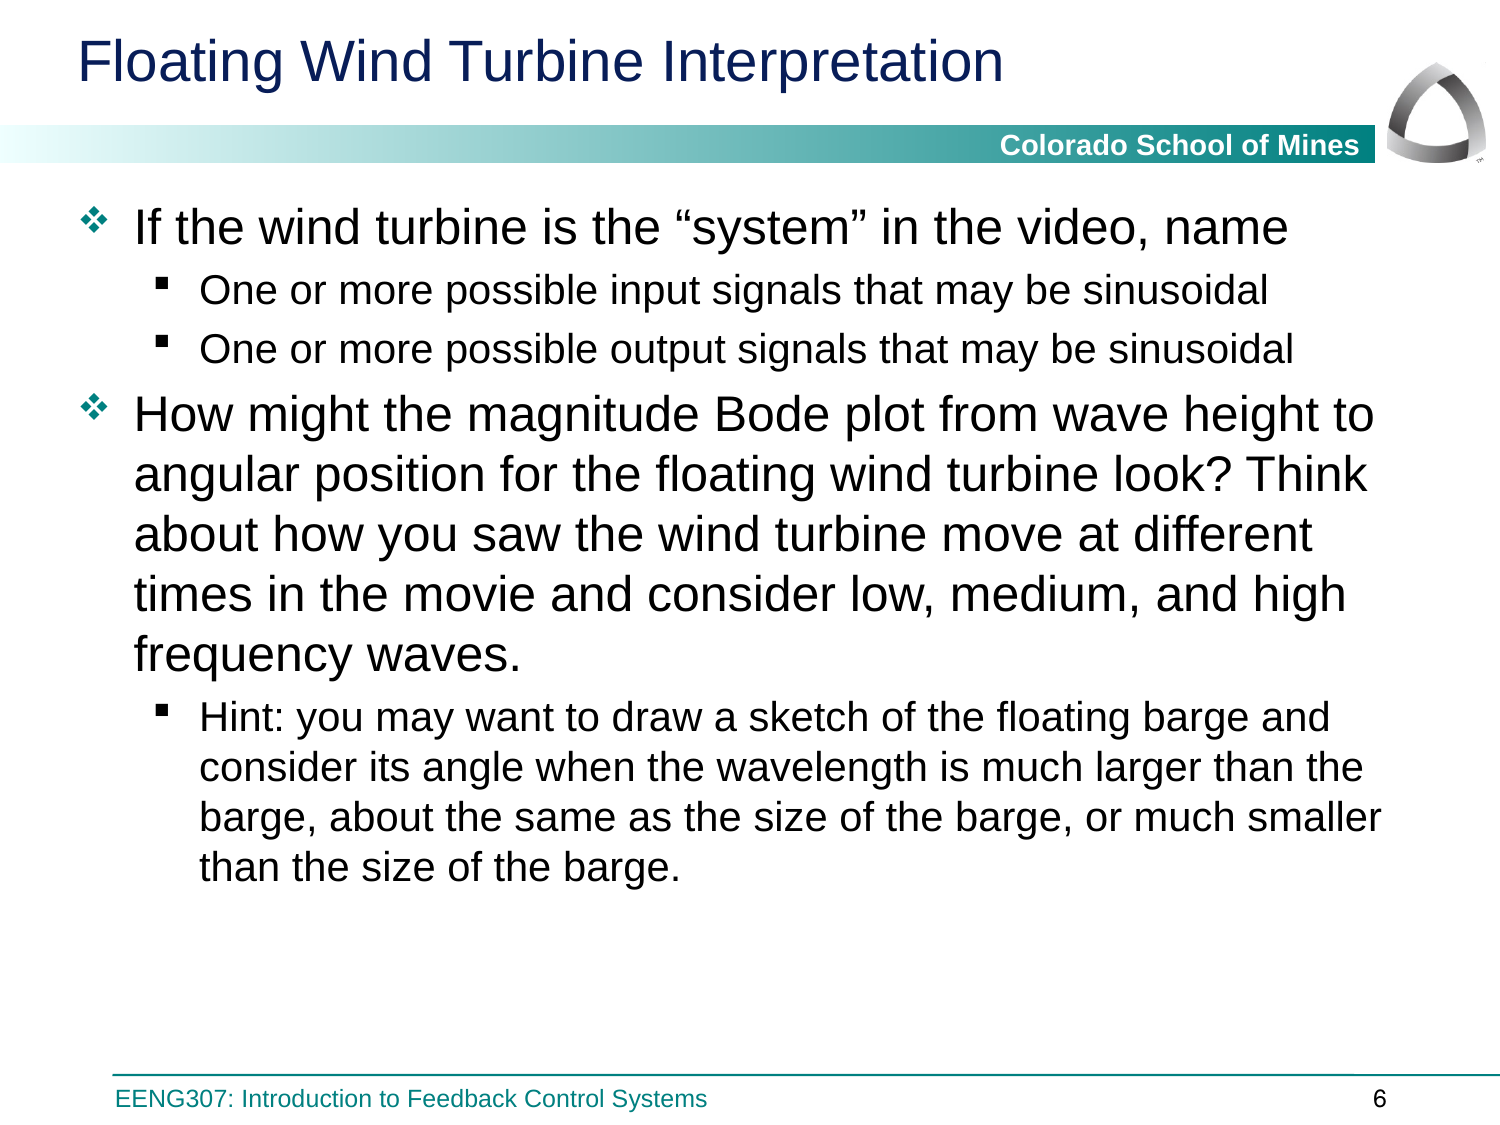

# Floating Wind Turbine Interpretation
If the wind turbine is the “system” in the video, name
One or more possible input signals that may be sinusoidal
One or more possible output signals that may be sinusoidal
How might the magnitude Bode plot from wave height to angular position for the floating wind turbine look? Think about how you saw the wind turbine move at different times in the movie and consider low, medium, and high frequency waves.
Hint: you may want to draw a sketch of the floating barge and consider its angle when the wavelength is much larger than the barge, about the same as the size of the barge, or much smaller than the size of the barge.